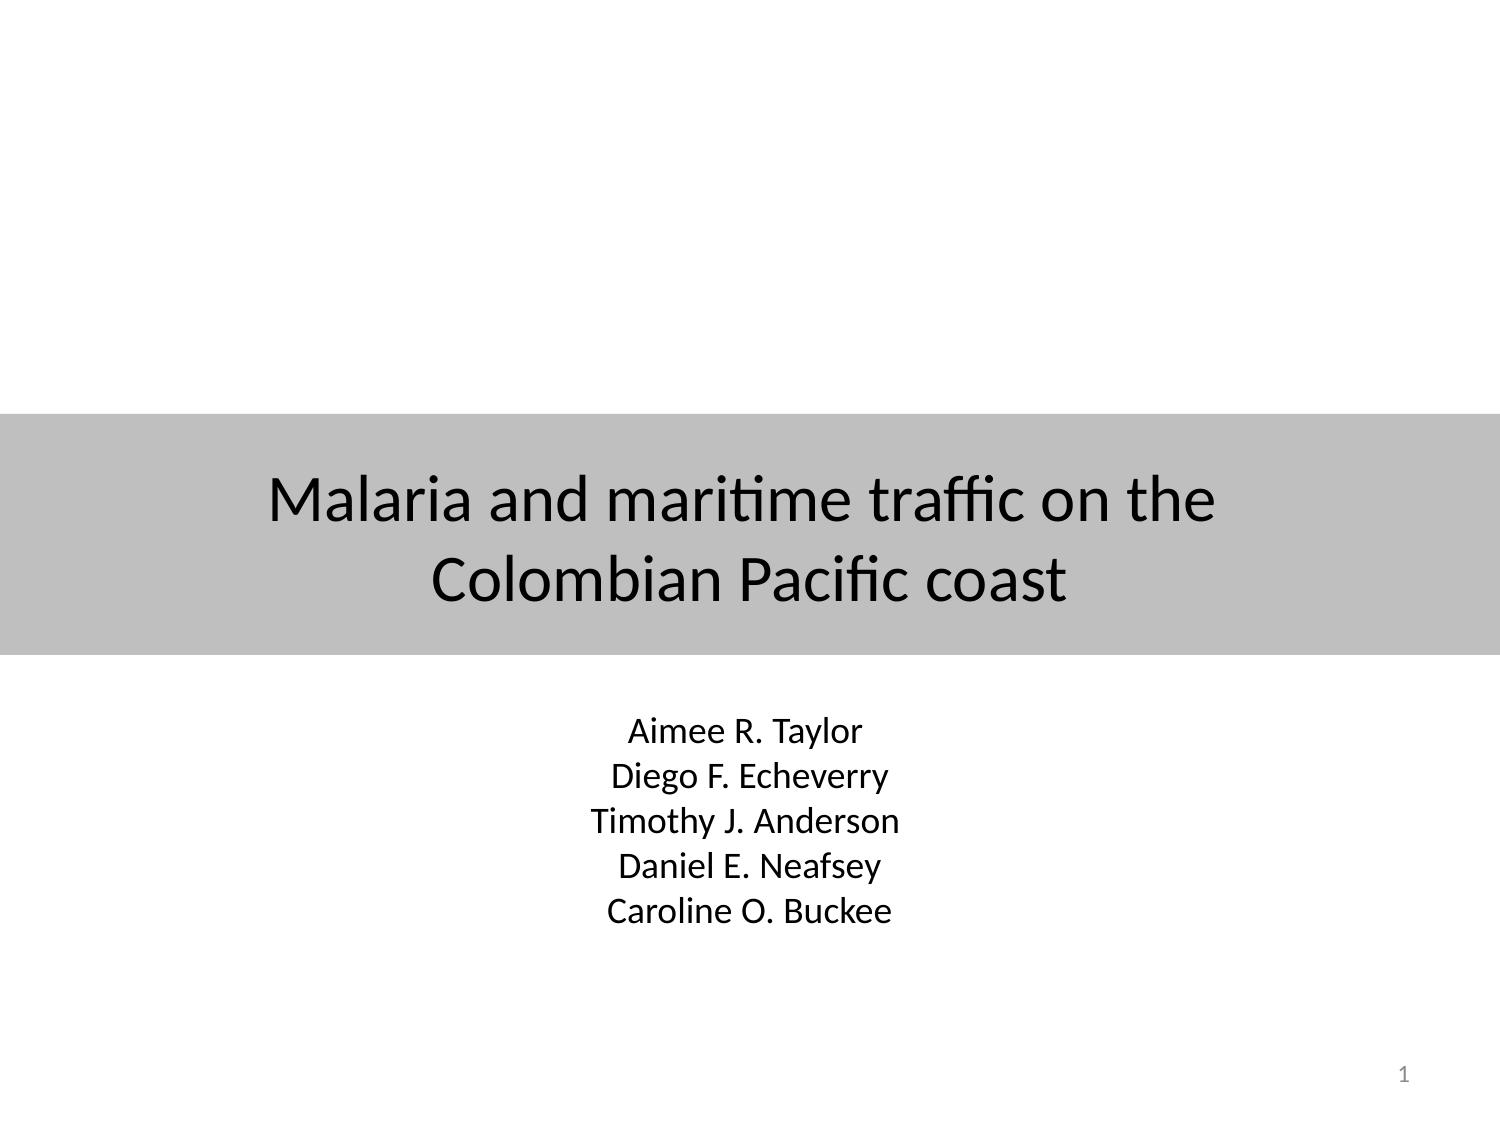

# Malaria and maritime traffic on the Colombian Pacific coast
Aimee R. Taylor
Diego F. Echeverry
Timothy J. Anderson
Daniel E. Neafsey
Caroline O. Buckee
1